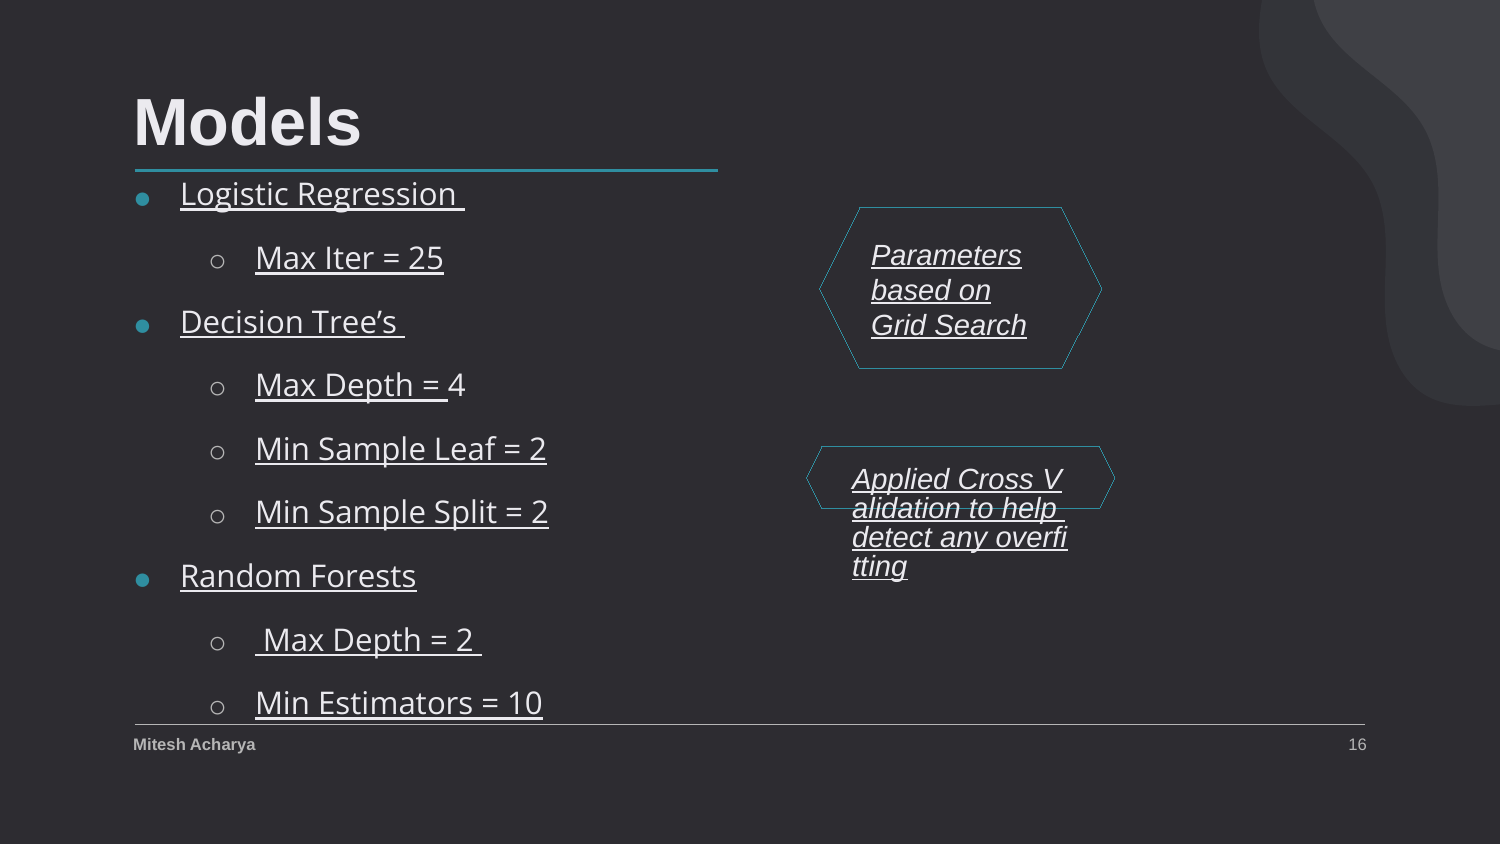

# Models
Logistic Regression
Max Iter = 25
Decision Tree’s
Max Depth = 4
Min Sample Leaf = 2
Min Sample Split = 2
Random Forests
 Max Depth = 2
Min Estimators = 10

Parameters based on Grid Search
Applied Cross Validation to help detect any overfitting
Mitesh Acharya
16